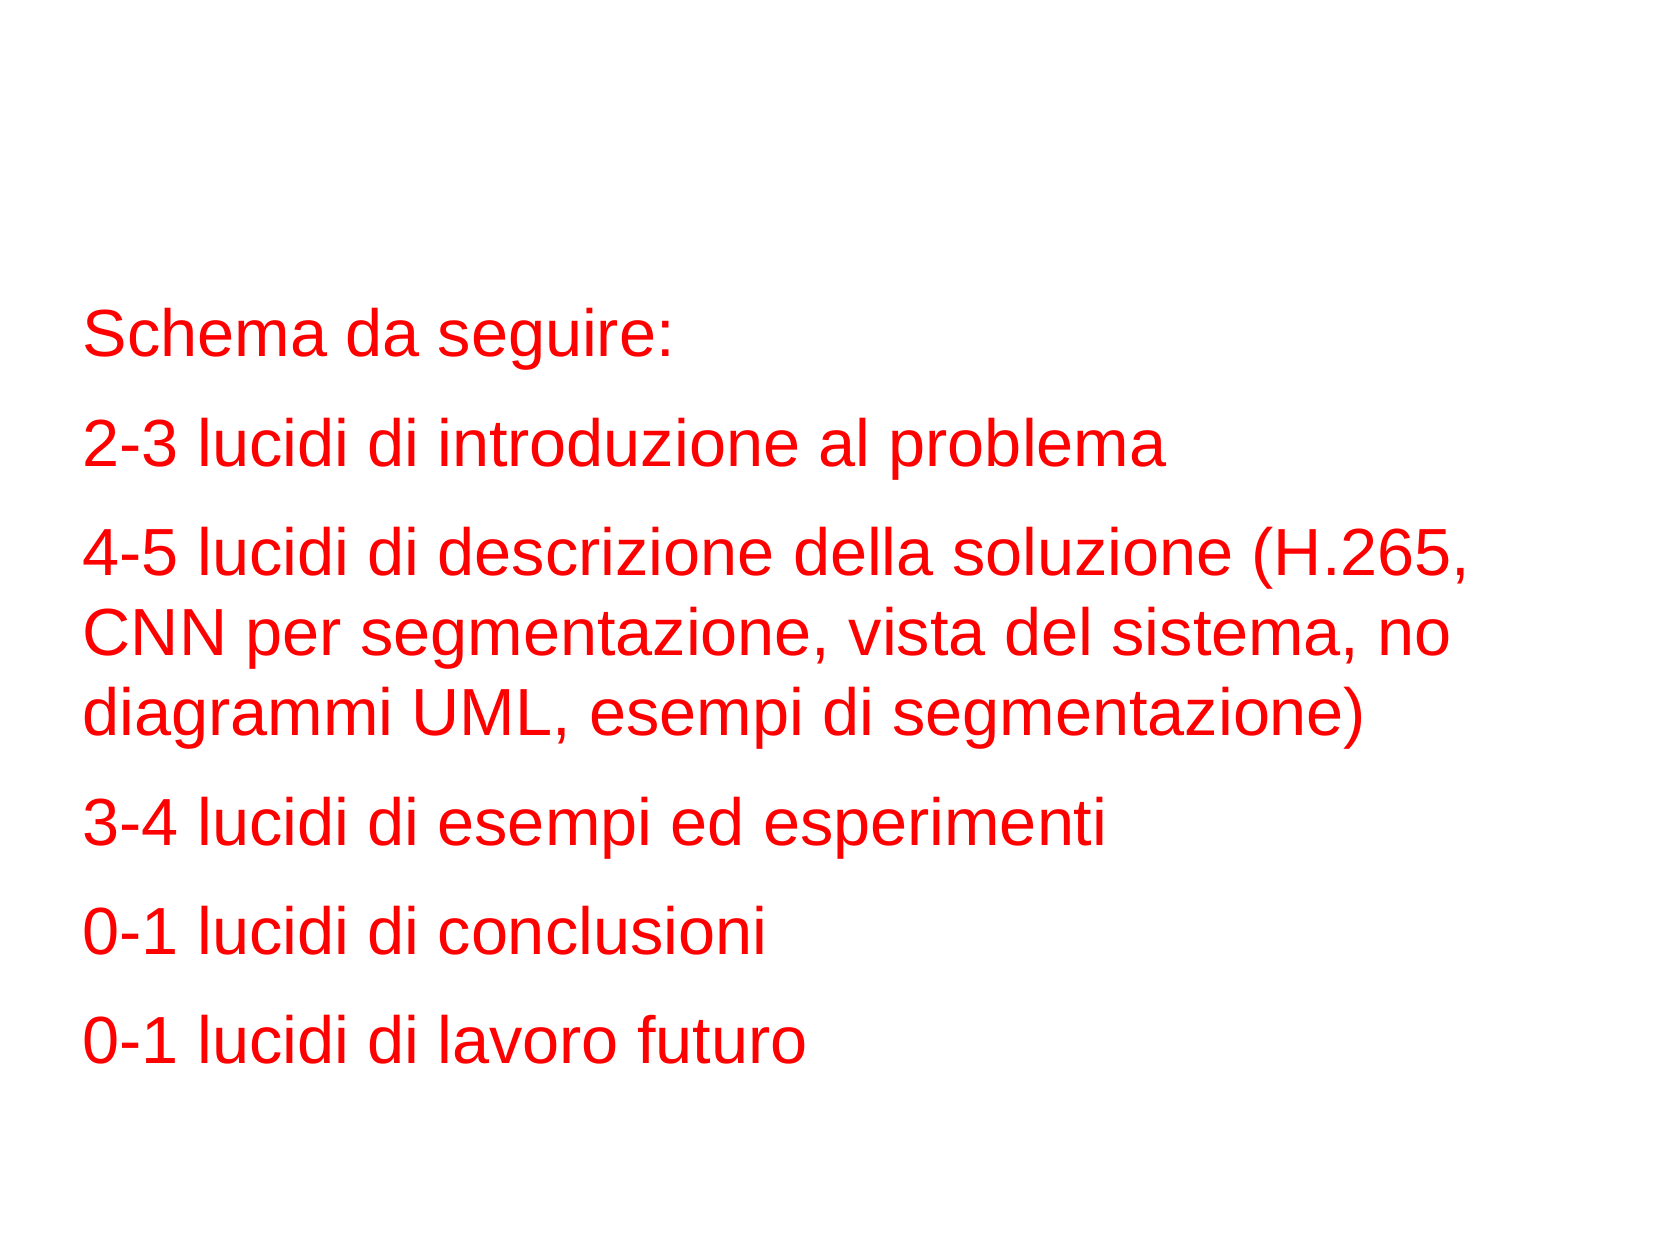

Schema da seguire:
2-3 lucidi di introduzione al problema
4-5 lucidi di descrizione della soluzione (H.265, CNN per segmentazione, vista del sistema, no diagrammi UML, esempi di segmentazione)
3-4 lucidi di esempi ed esperimenti
0-1 lucidi di conclusioni
0-1 lucidi di lavoro futuro